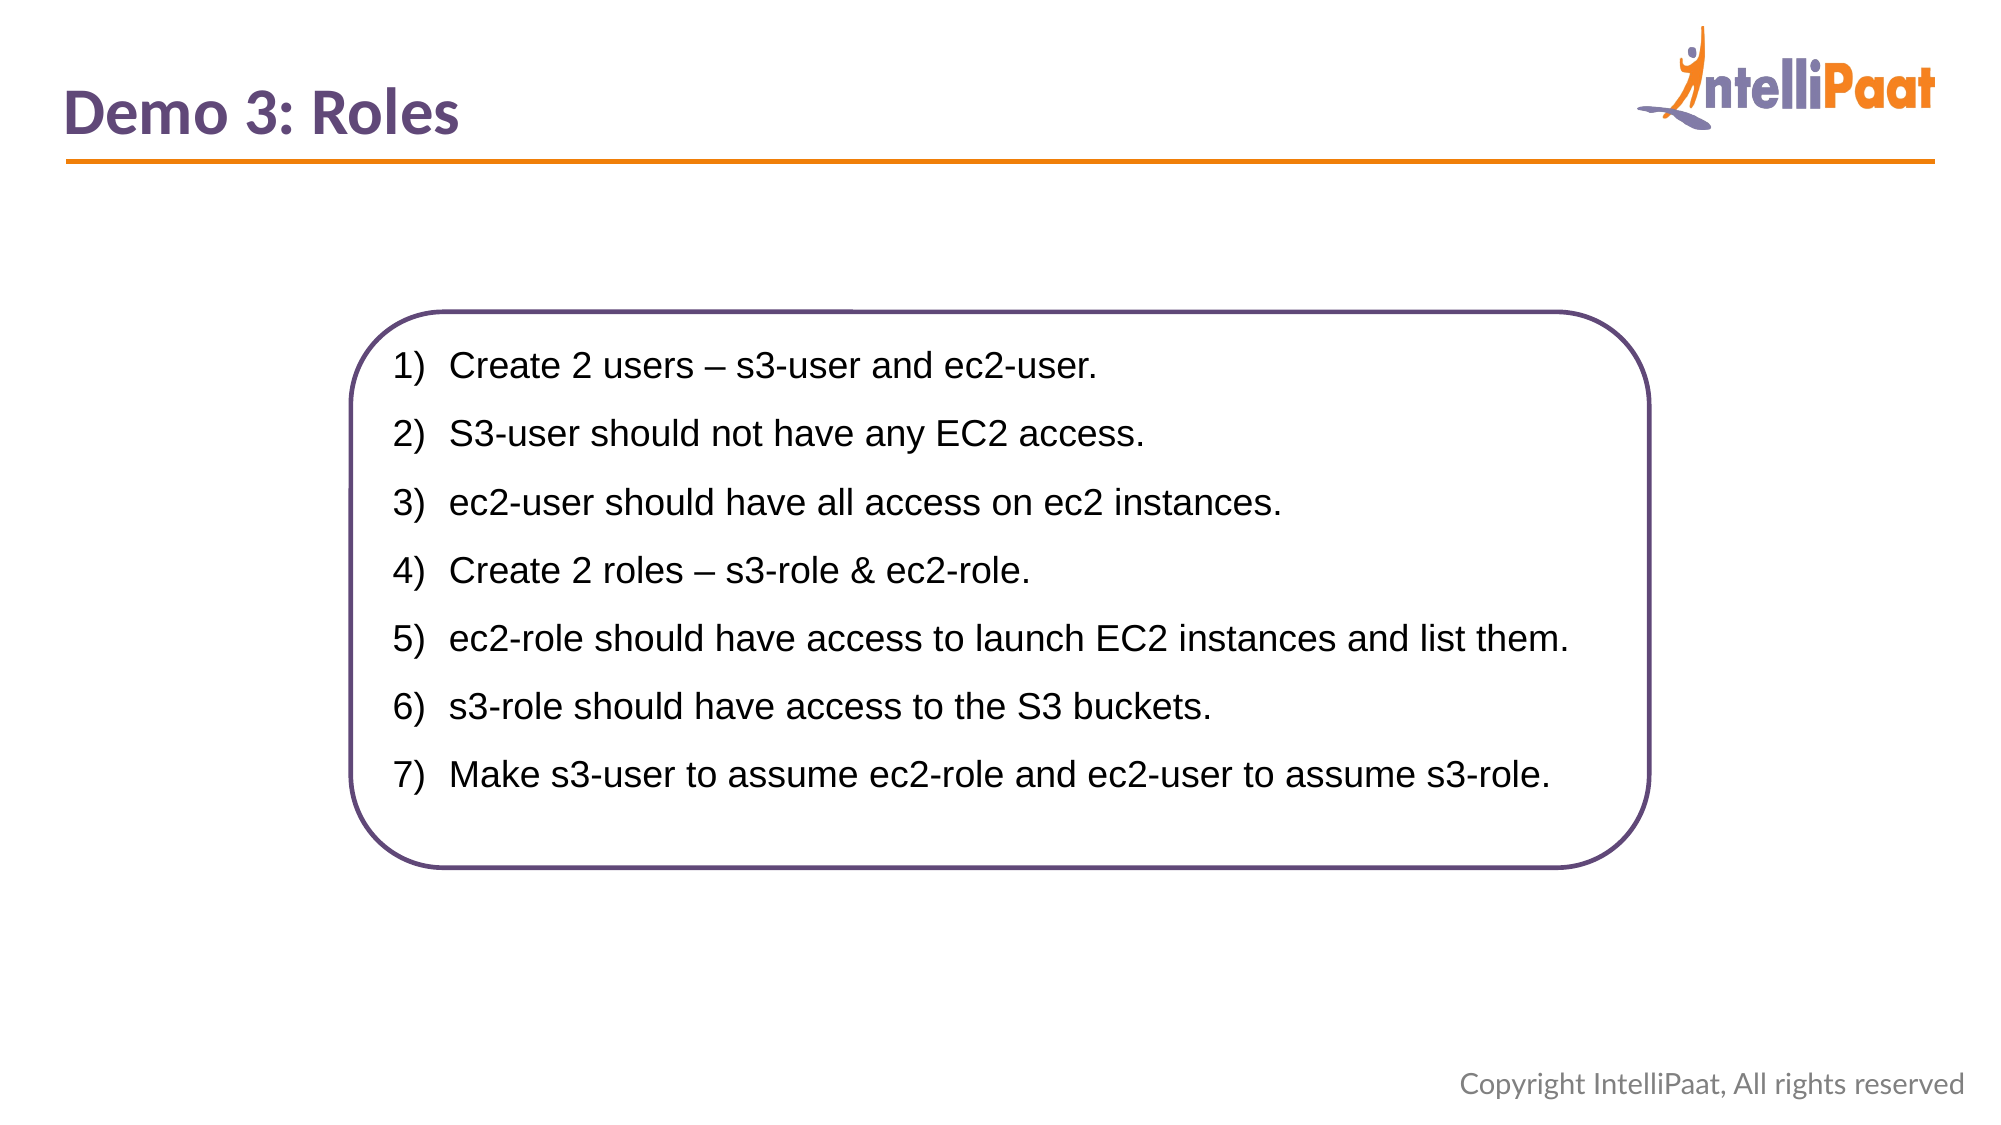

Demo 3: Roles
Create 2 users – s3-user and ec2-user.
S3-user should not have any EC2 access.
ec2-user should have all access on ec2 instances.
Create 2 roles – s3-role & ec2-role.
ec2-role should have access to launch EC2 instances and list them.
s3-role should have access to the S3 buckets.
Make s3-user to assume ec2-role and ec2-user to assume s3-role.